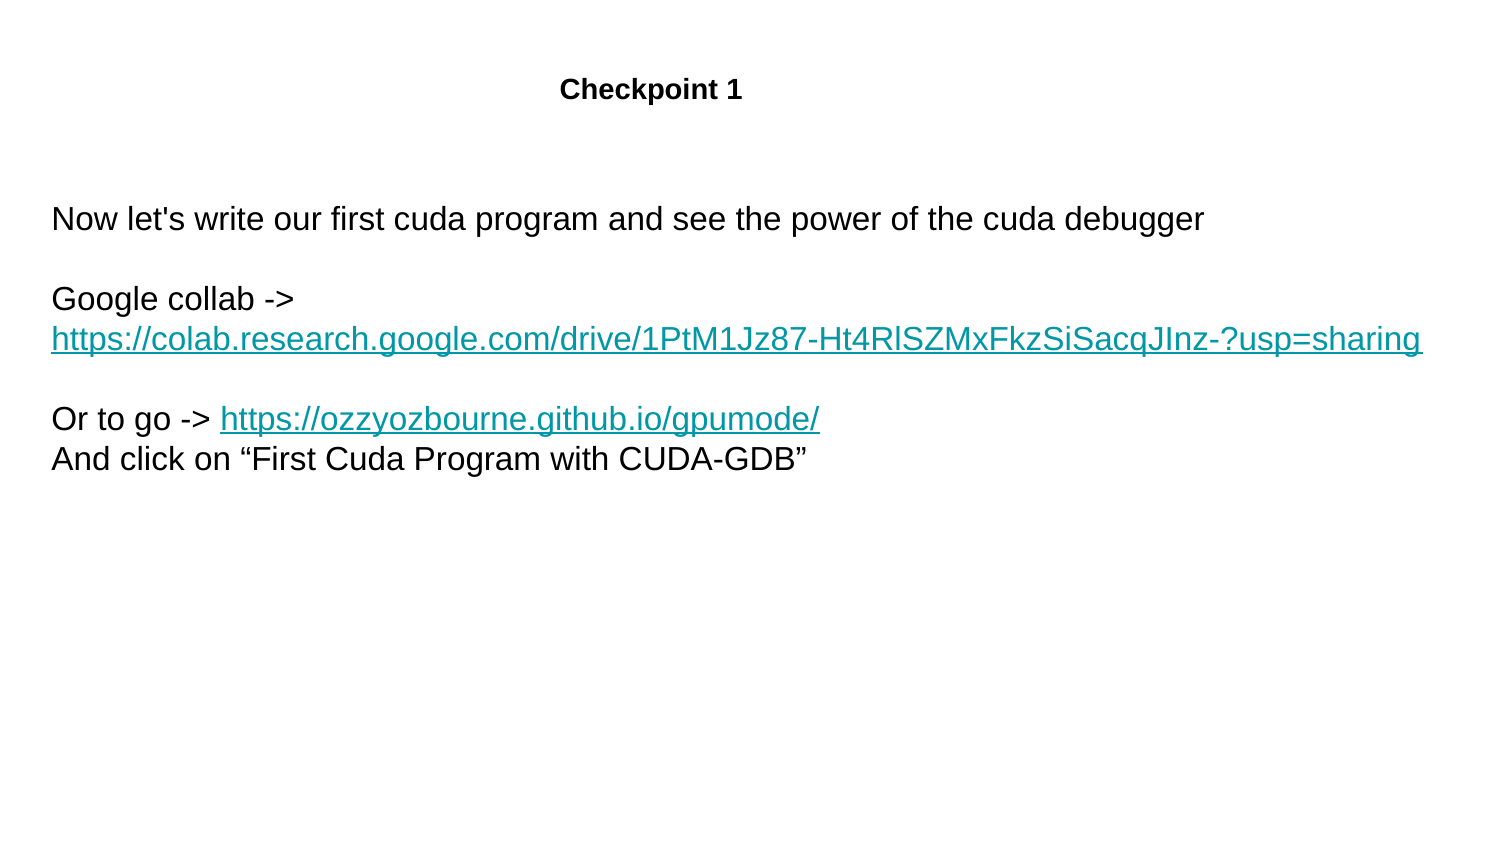

Checkpoint 1
Now let's write our first cuda program and see the power of the cuda debugger

Google collab -> https://colab.research.google.com/drive/1PtM1Jz87-Ht4RlSZMxFkzSiSacqJInz-?usp=sharing

Or to go -> https://ozzyozbourne.github.io/gpumode/
And click on “First Cuda Program with CUDA-GDB”